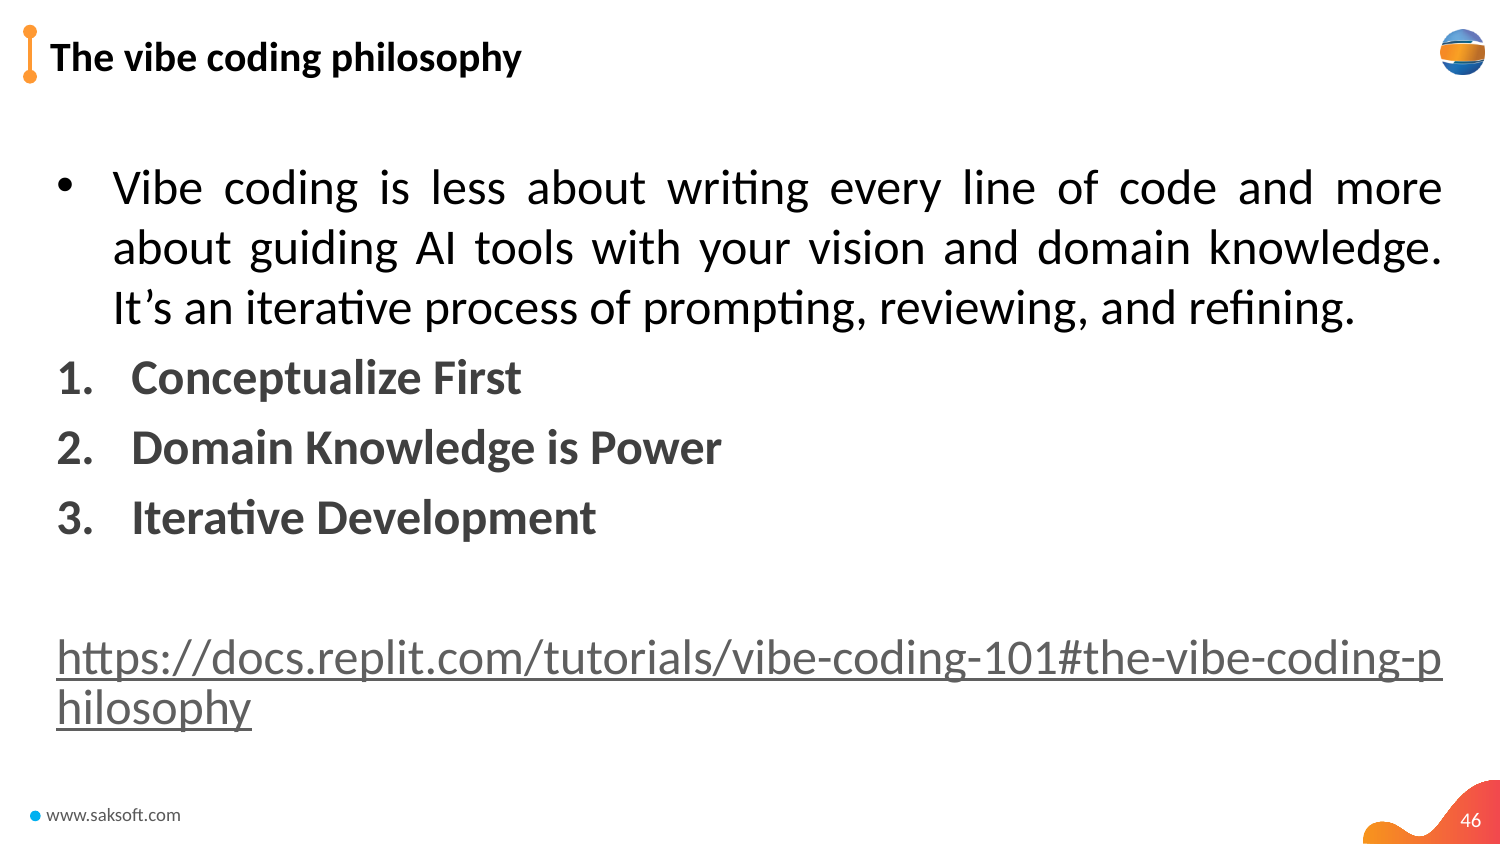

# The vibe coding philosophy
Vibe coding is less about writing every line of code and more about guiding AI tools with your vision and domain knowledge. It’s an iterative process of prompting, reviewing, and refining.
Conceptualize First
Domain Knowledge is Power
Iterative Development

https://docs.replit.com/tutorials/vibe-coding-101#the-vibe-coding-philosophy

46